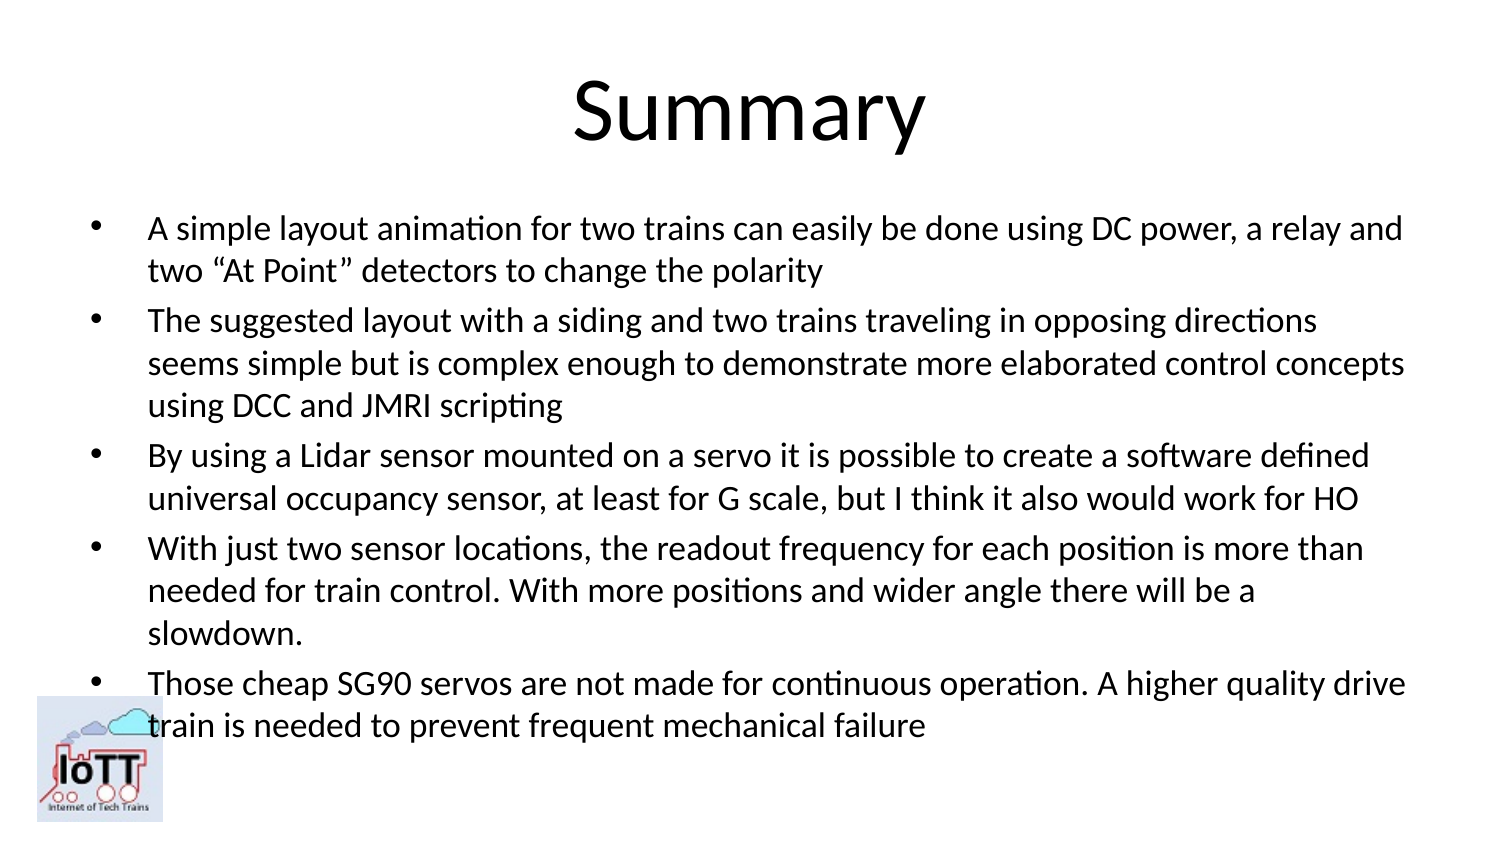

# Summary
A simple layout animation for two trains can easily be done using DC power, a relay and two “At Point” detectors to change the polarity
The suggested layout with a siding and two trains traveling in opposing directions seems simple but is complex enough to demonstrate more elaborated control concepts using DCC and JMRI scripting
By using a Lidar sensor mounted on a servo it is possible to create a software defined universal occupancy sensor, at least for G scale, but I think it also would work for HO
With just two sensor locations, the readout frequency for each position is more than needed for train control. With more positions and wider angle there will be a slowdown.
Those cheap SG90 servos are not made for continuous operation. A higher quality drive train is needed to prevent frequent mechanical failure